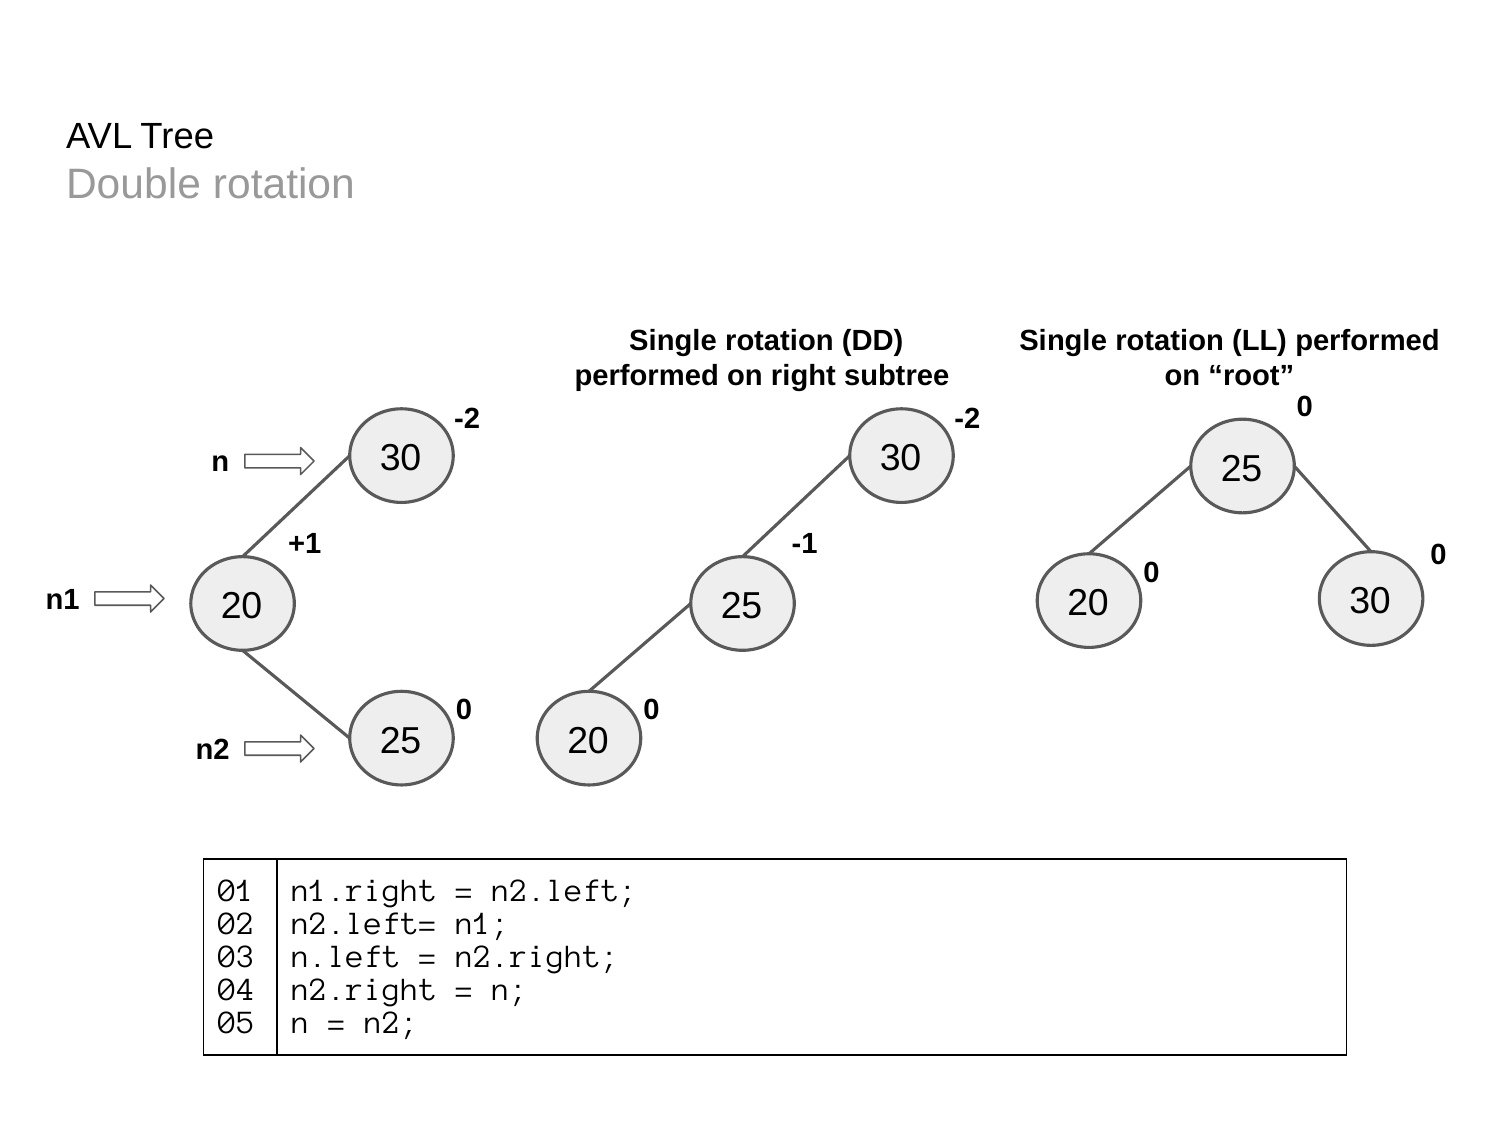

# AVL Tree
Double rotation
Single rotation (DD) performed on right subtree
Single rotation (LL) performed on “root”
0
25
-2
30
-2
30
n

+1
20
-1
25
0
30
0
20
n1

0
25
0
20
n2

| 01 02 03 04 05 | n1.right = n2.left; n2.left= n1; n.left = n2.right; n2.right = n; n = n2; |
| --- | --- |